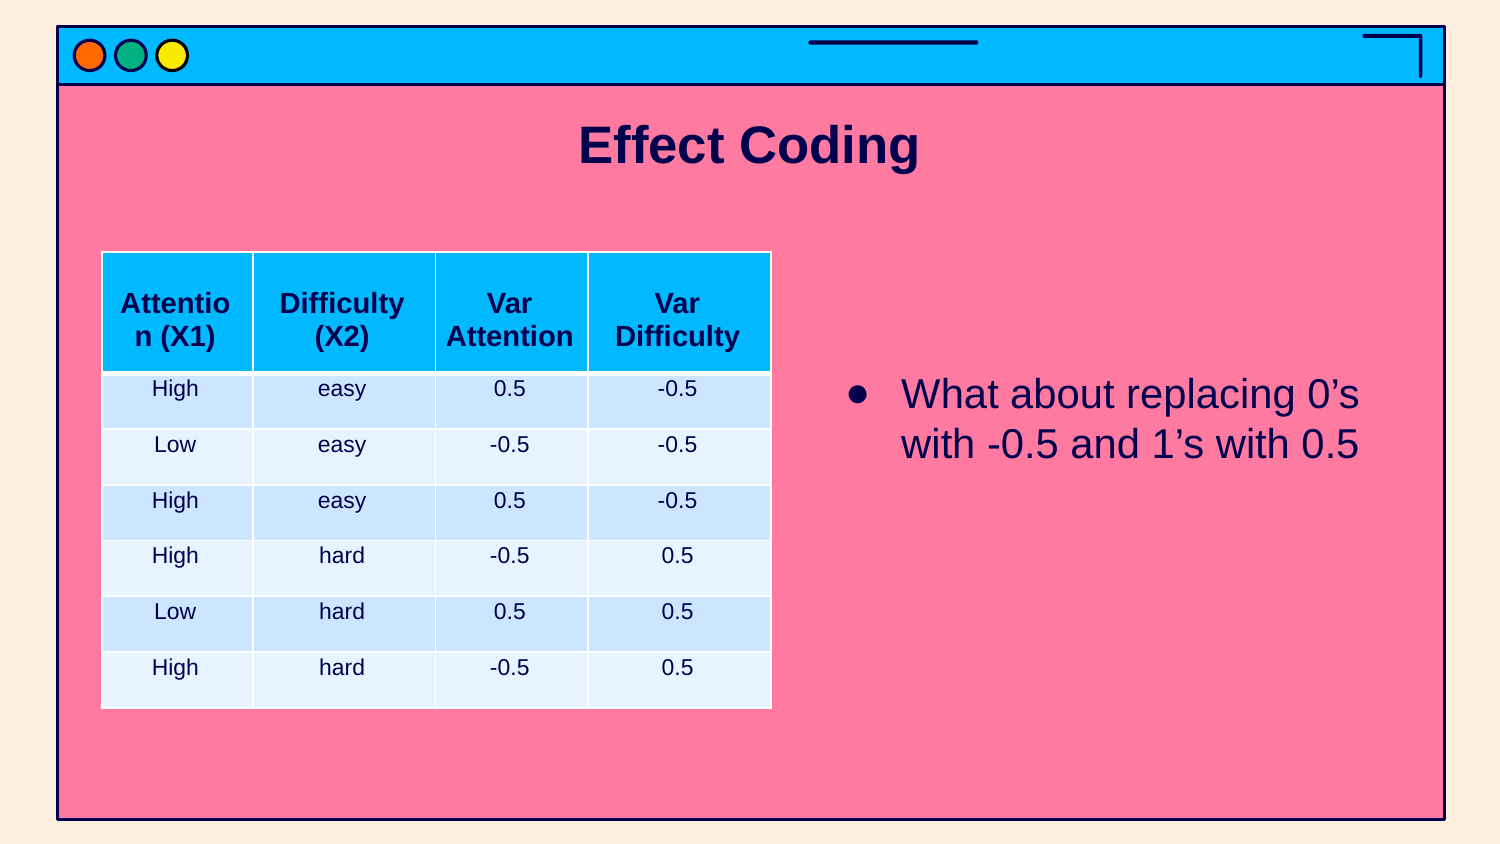

# Effect Coding
| Attention | Difficulty | Dummy Attention | Dummy Difficulty |
| --- | --- | --- | --- |
| High | easy | 1 | 0 |
| Low | easy | 0 | 0 |
| High | easy | 1 | 0 |
| High | hard | 0 | 1 |
| Low | hard | 1 | 1 |
| High | hard | 0 | 1 |
| Attention (X1) | Difficulty (X2) | Var Attention | Var Difficulty |
| --- | --- | --- | --- |
| High | easy | 0.5 | -0.5 |
| Low | easy | -0.5 | -0.5 |
| High | easy | 0.5 | -0.5 |
| High | hard | -0.5 | 0.5 |
| Low | hard | 0.5 | 0.5 |
| High | hard | -0.5 | 0.5 |

What about replacing 0’s with -0.5 and 1’s with 0.5